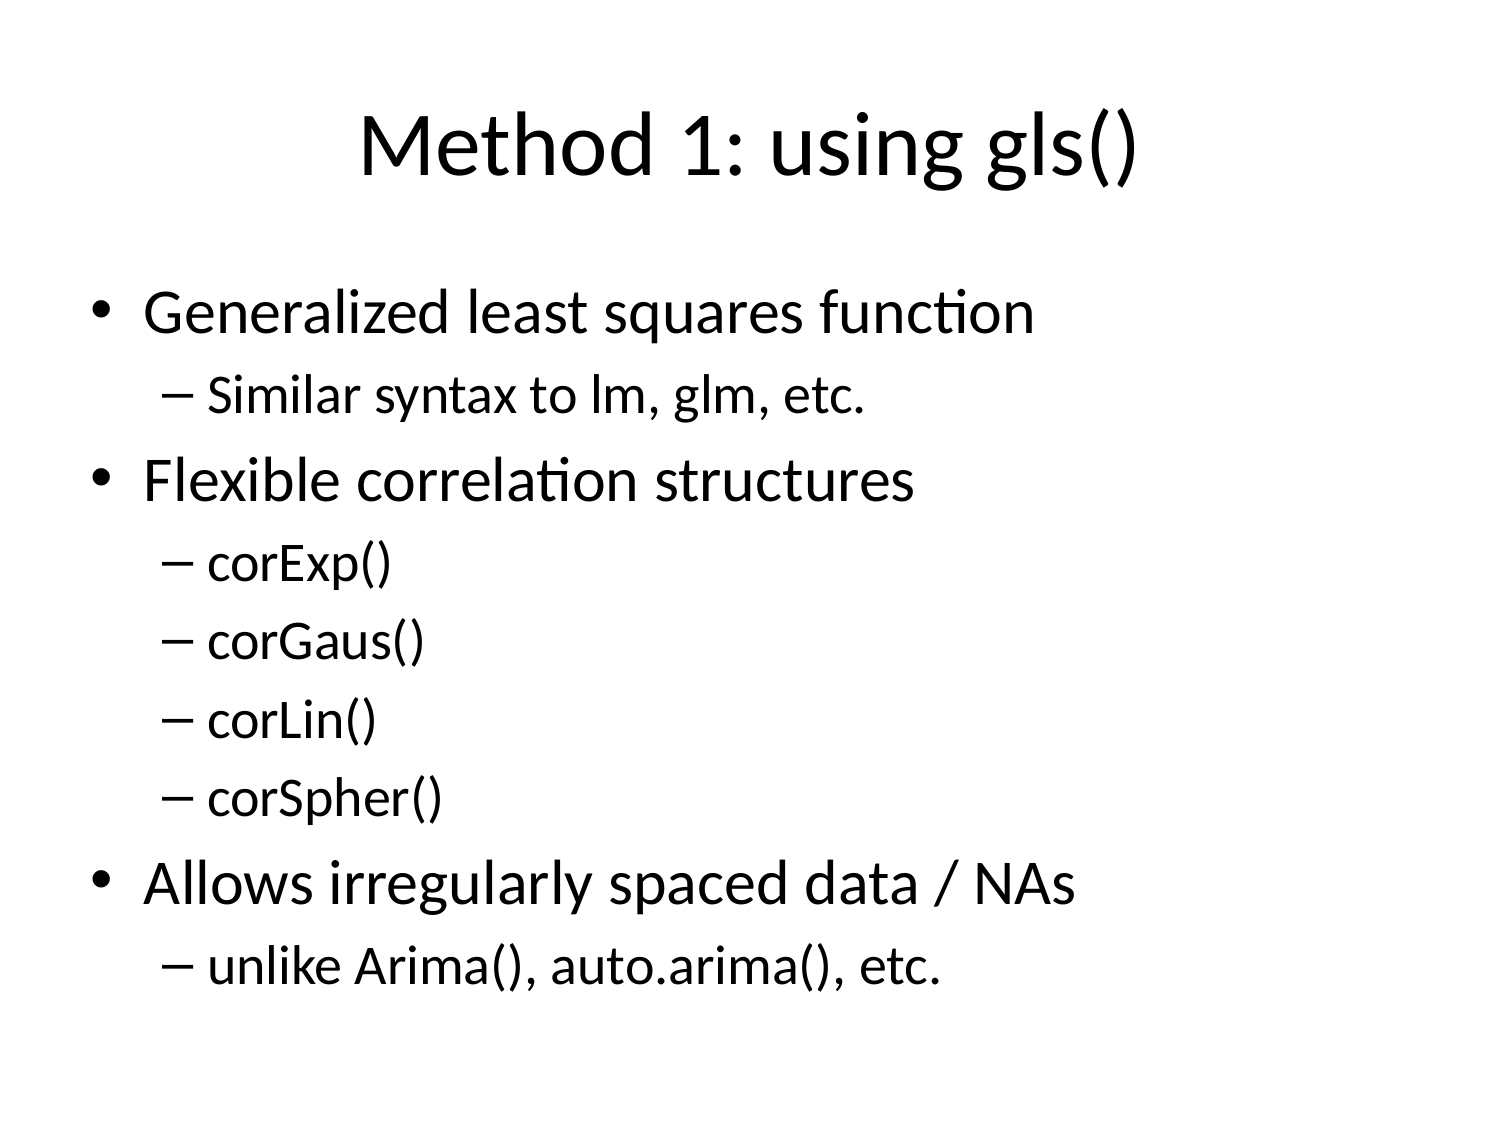

# Method 1: using gls()
Generalized least squares function
Similar syntax to lm, glm, etc.
Flexible correlation structures
corExp()
corGaus()
corLin()
corSpher()
Allows irregularly spaced data / NAs
unlike Arima(), auto.arima(), etc.